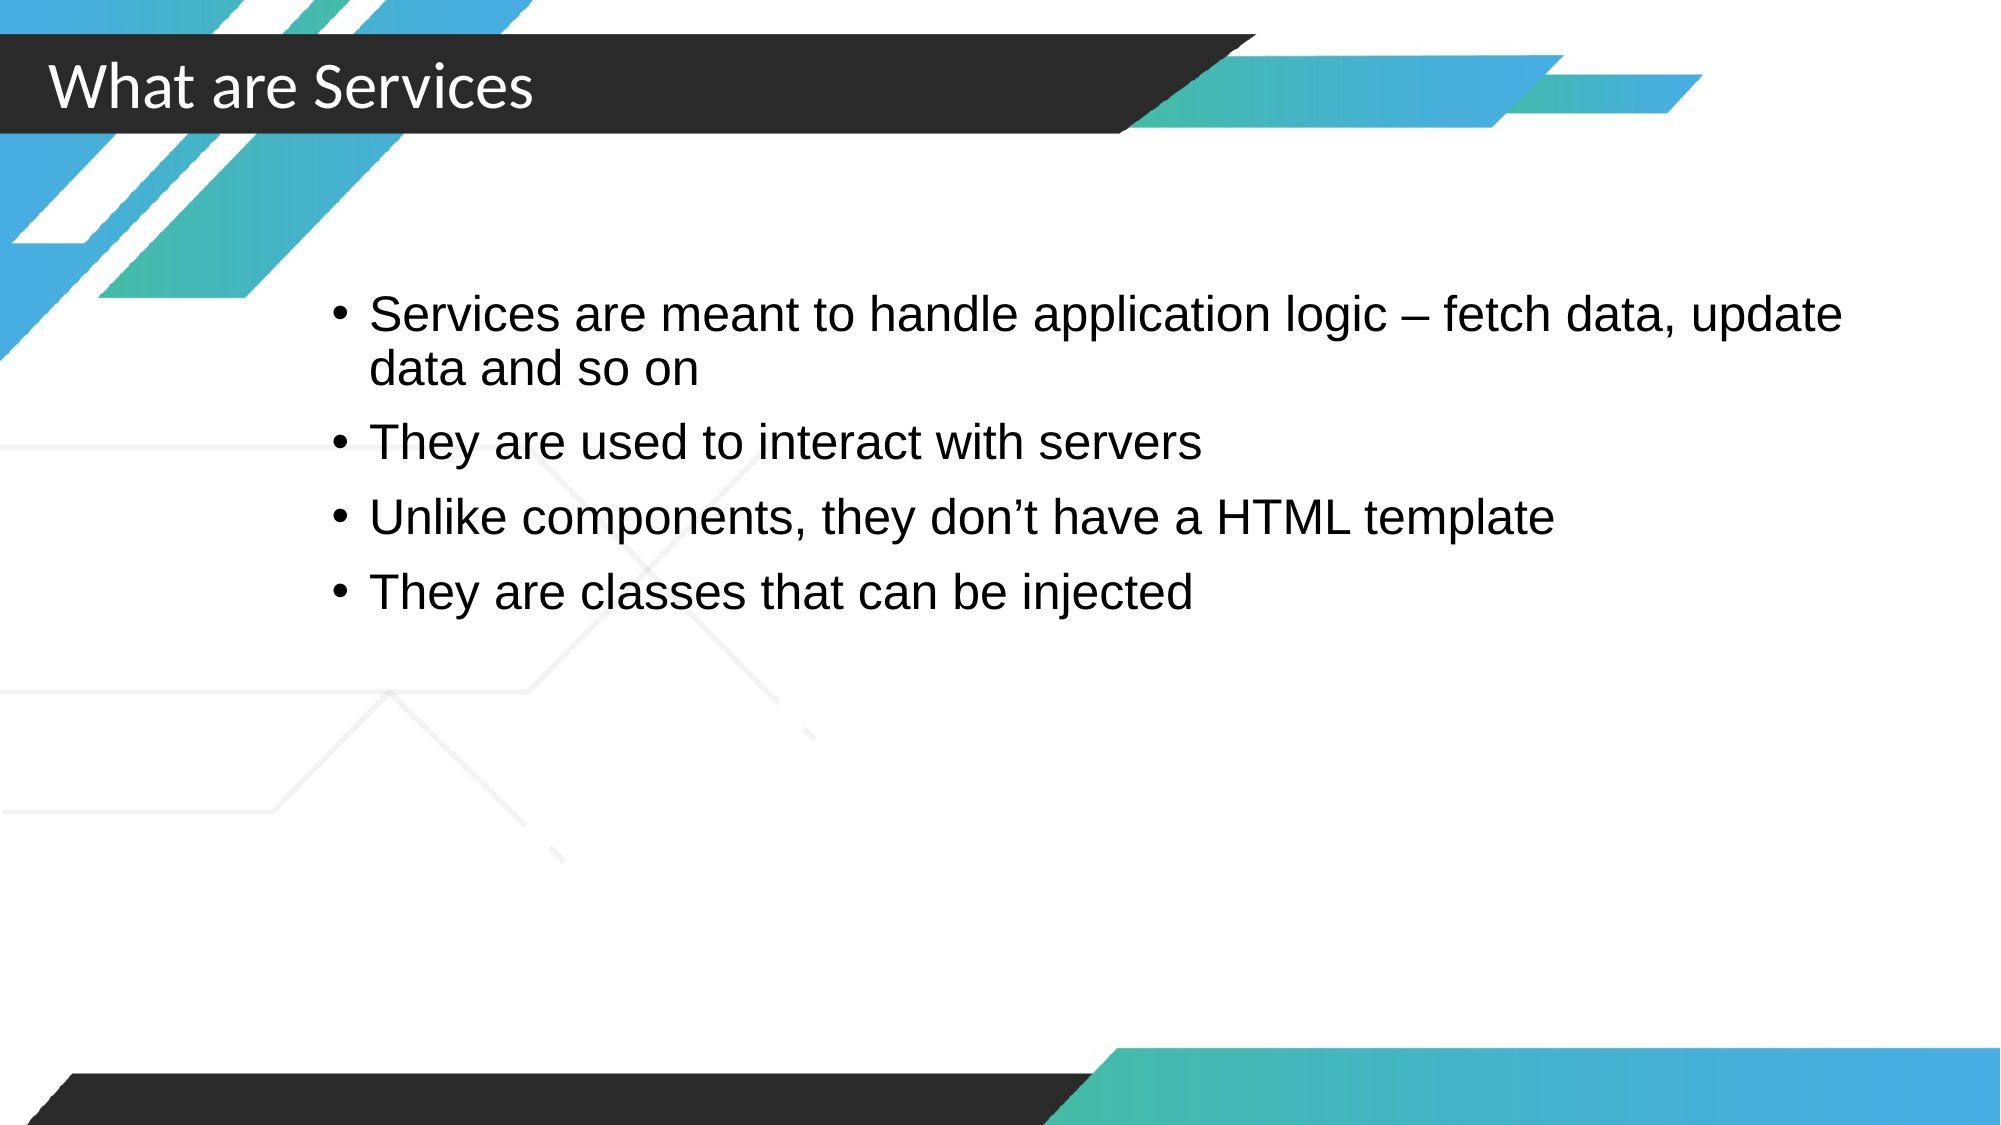

What are Services
Services are meant to handle application logic – fetch data, update data and so on
They are used to interact with servers
Unlike components, they don’t have a HTML template
They are classes that can be injected